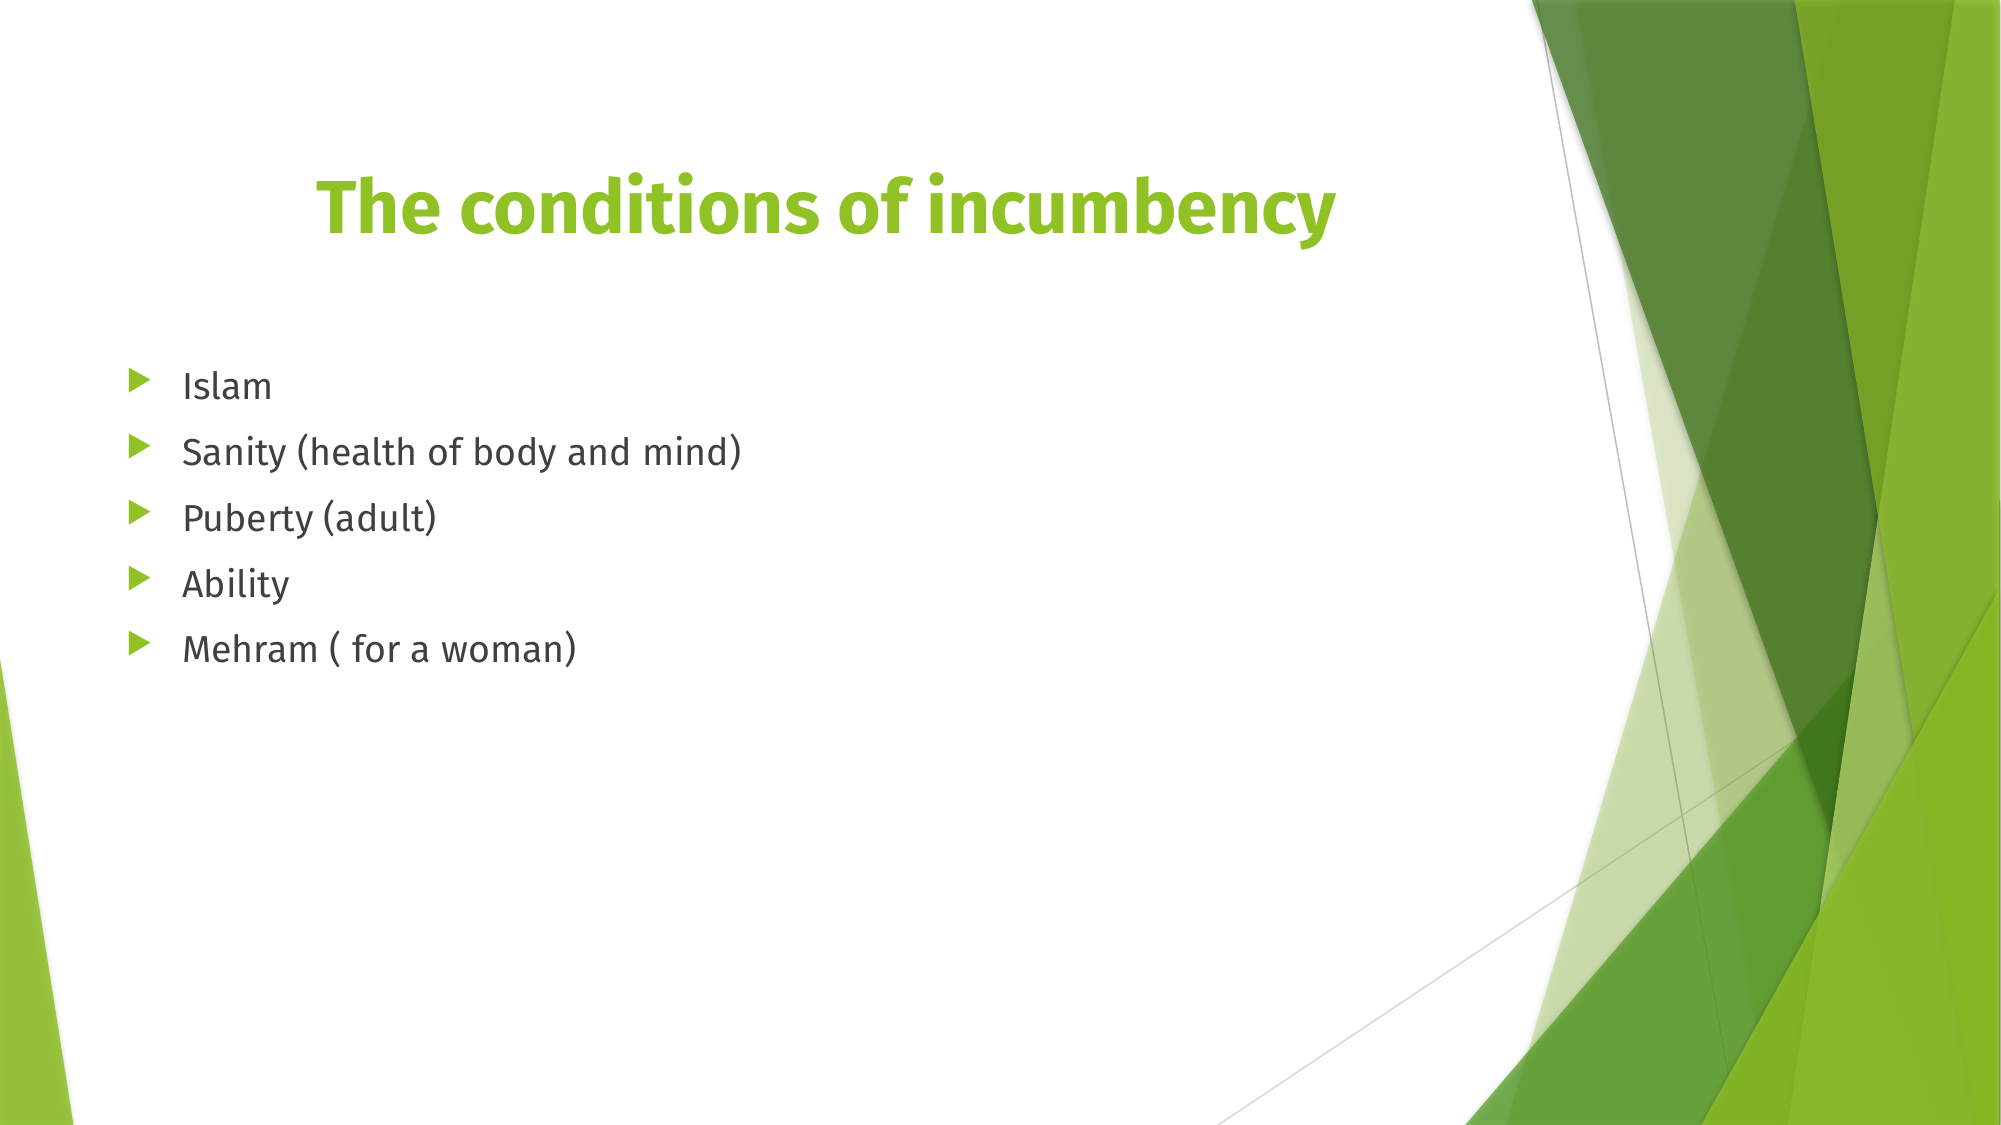

# The conditions of incumbency
Islam
Sanity (health of body and mind)
Puberty (adult)
Ability
Mehram ( for a woman)